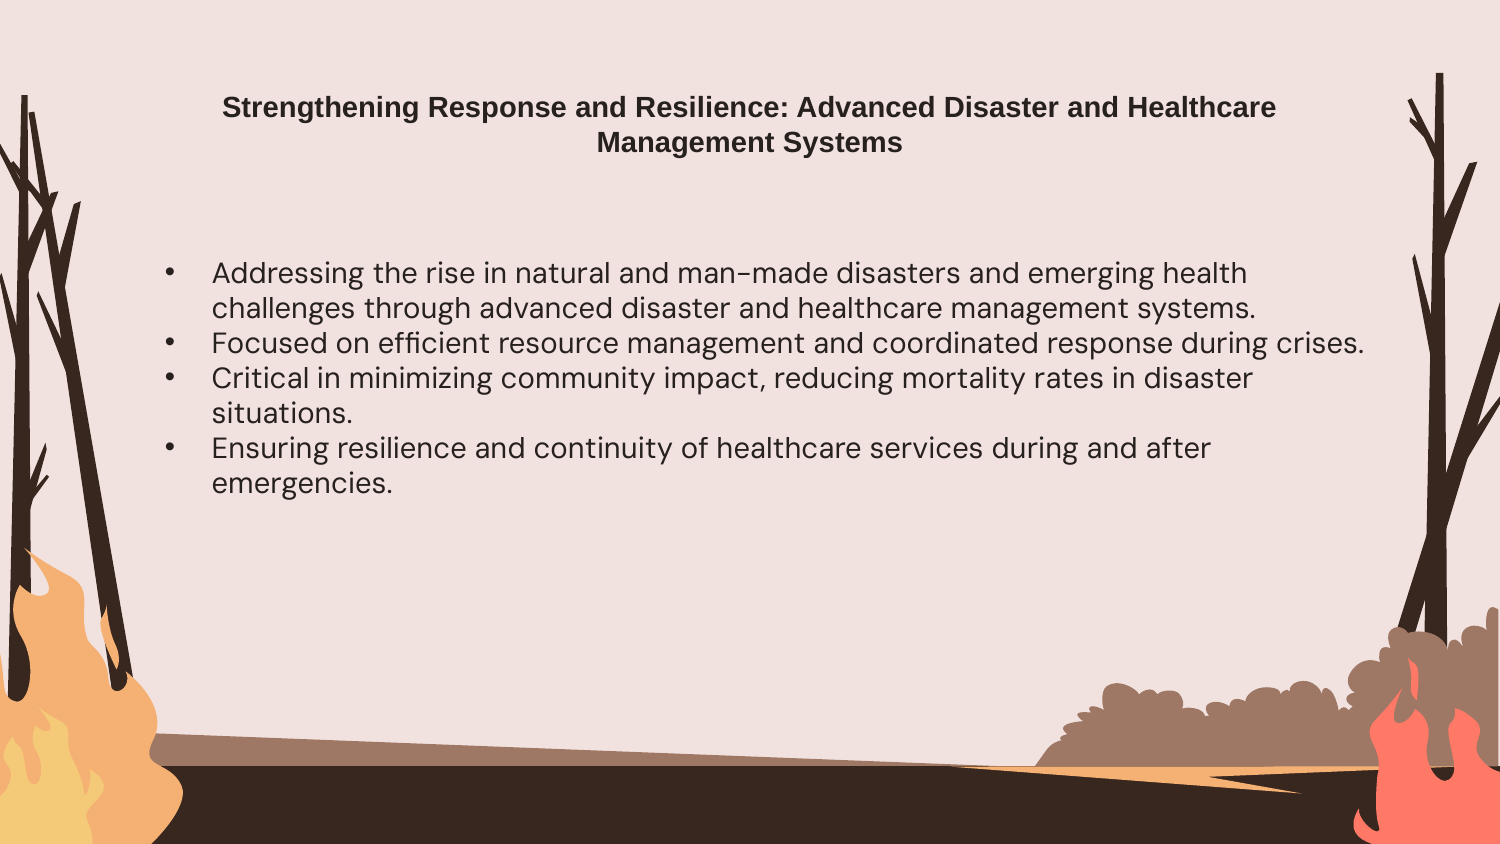

# Strengthening Response and Resilience: Advanced Disaster and Healthcare Management Systems
Addressing the rise in natural and man-made disasters and emerging health challenges through advanced disaster and healthcare management systems.
Focused on efficient resource management and coordinated response during crises.
Critical in minimizing community impact, reducing mortality rates in disaster situations.
Ensuring resilience and continuity of healthcare services during and after emergencies.